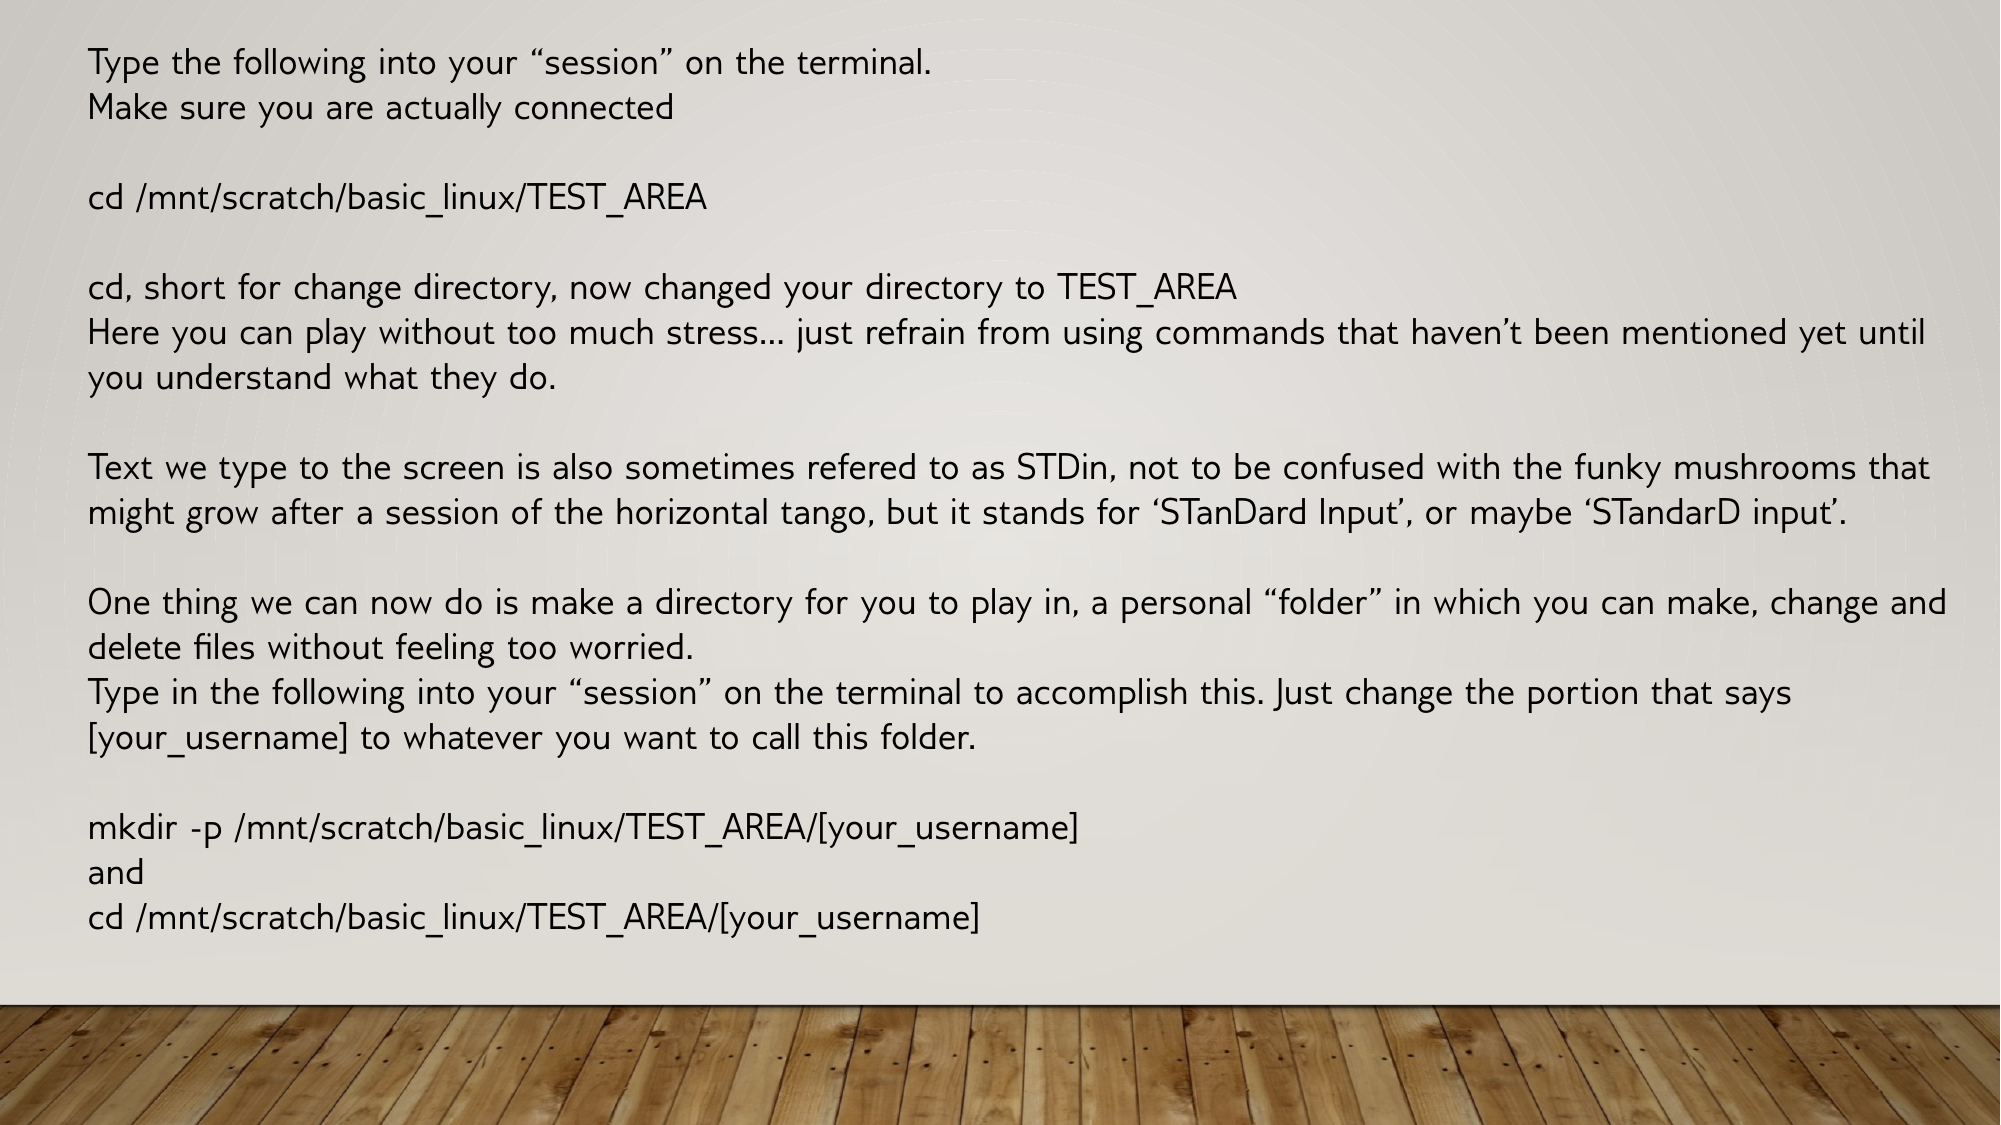

Type the following into your “session” on the terminal.
Make sure you are actually connected
cd /mnt/scratch/basic_linux/TEST_AREA

cd, short for change directory, now changed your directory to TEST_AREA
Here you can play without too much stress… just refrain from using commands that haven’t been mentioned yet until
you understand what they do.

Text we type to the screen is also sometimes refered to as STDin, not to be confused with the funky mushrooms that might grow after a session of the horizontal tango, but it stands for ‘STanDard Input’, or maybe ‘STandarD input’.

One thing we can now do is make a directory for you to play in, a personal “folder” in which you can make, change and delete files without feeling too worried.
Type in the following into your “session” on the terminal to accomplish this. Just change the portion that says [your_username] to whatever you want to call this folder.

mkdir -p /mnt/scratch/basic_linux/TEST_AREA/[your_username]
and
cd /mnt/scratch/basic_linux/TEST_AREA/[your_username]